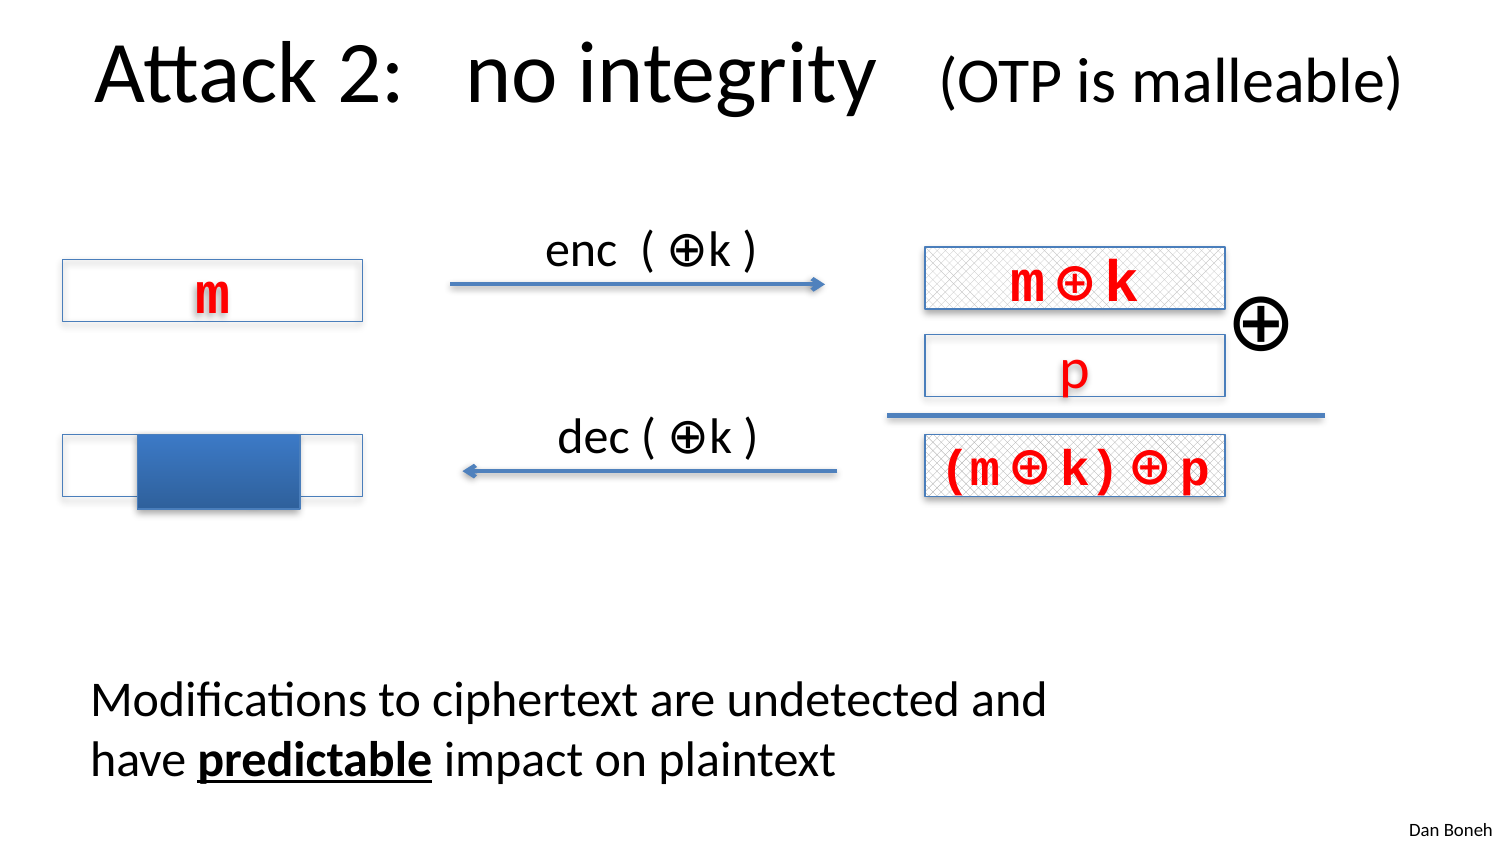

# Attack 2:   no integrity   (OTP is malleable)
enc  ( ⊕k )
m⊕k
m
⊕
p
(m⊕k)⊕p
dec ( ⊕k )
m⊕p

Modifications to ciphertext are undetected and
have predictable impact on plaintext